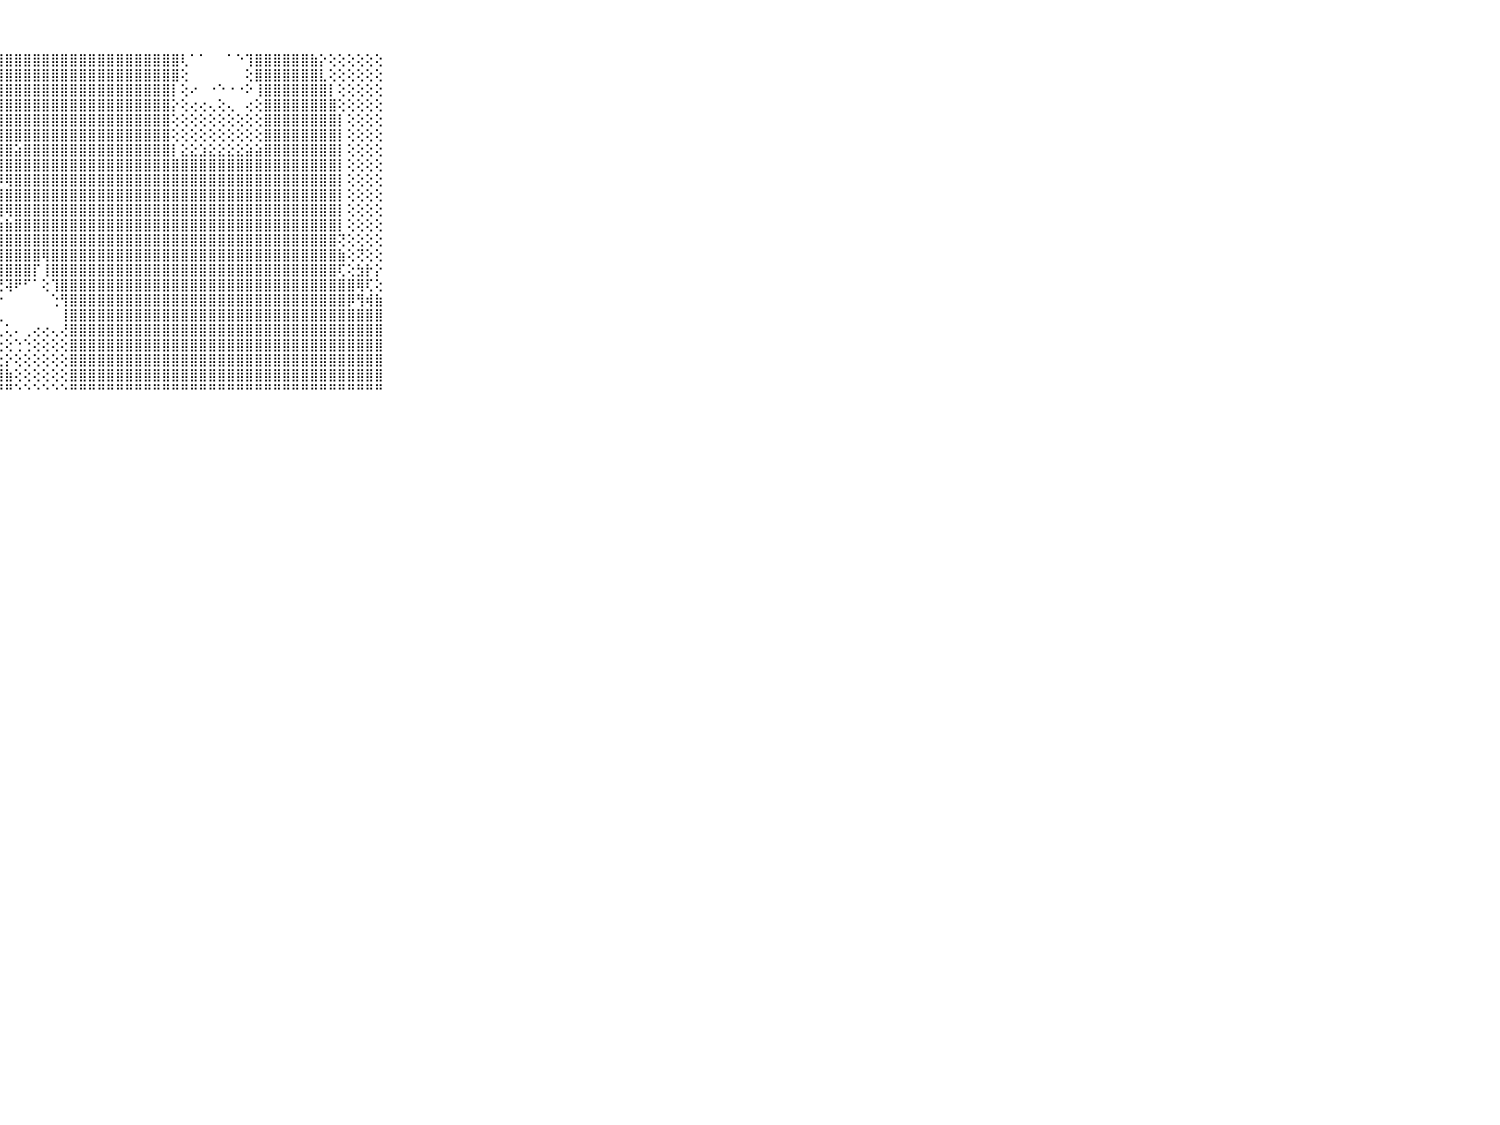

⠀⠀⠀⠀⠀⠀⠀⠀⠀⠀⠀⣿⣿⡿⢇⢁⠅⠕⠽⠕⢐⢔⢕⢱⣵⣷⡧⣾⣿⣿⣿⣿⣿⣿⣿⣿⣿⣿⣿⣿⣿⣿⣿⣿⣿⣿⣿⢇⠁⠁⠀⠀⠁⠑⢹⣿⣿⣿⣿⣿⣿⣷⡕⢕⢕⢕⢕⢕⢕⠀⠀⠀⠀⠀⠀⠀⠀⠀⠀⠀⠀
⠀⠀⠀⠀⠀⠀⠀⠀⠀⠀⠀⣿⣏⢕⢐⢅⢱⢇⢕⢎⢇⢕⢕⢸⣹⢿⣿⣿⣿⣿⣿⣿⣿⣿⣿⣿⣿⣿⣿⣿⣿⣿⣿⣿⣿⣿⣿⢕⠀⠀⠀⠀⠀⠀⢕⣿⣿⣿⣿⣿⣿⣿⣇⢕⢕⢕⢕⢕⢕⠀⠀⠀⠀⠀⠀⠀⠀⠀⠀⠀⠀
⠀⠀⠀⠀⠀⠀⠀⠀⠀⠀⠀⣟⢕⡕⢕⢕⢇⣱⣵⣷⣷⣿⣿⣿⣿⣿⣿⣿⣿⣿⣿⣿⣿⣿⣿⣿⣿⣿⣿⣿⣿⣿⣿⣿⣿⣿⡇⢕⠔⠀⠐⠑⠐⠐⠕⢸⣿⣿⣿⣿⣿⣿⣿⡇⢕⢕⢕⢕⢕⠀⠀⠀⠀⠀⠀⠀⠀⠀⠀⠀⠀
⠀⠀⠀⠀⠀⠀⠀⠀⠀⠀⠀⣿⢅⢜⢕⢹⣿⣿⣿⣿⣿⣿⣿⣿⣿⣿⣿⣿⣿⣿⣿⣿⣿⣿⣿⣿⣿⣿⣿⣿⣿⣿⣿⣿⣿⣿⡕⢕⢔⢔⢄⢕⢄⠀⢔⢕⣿⣿⣿⣿⣿⣿⣿⣿⢕⢕⢕⢕⢕⠀⠀⠀⠀⠀⠀⠀⠀⠀⠀⠀⠀
⠀⠀⠀⠀⠀⠀⠀⠀⠀⠀⠀⣿⡇⢕⢕⢱⣿⣿⣿⣿⣿⣿⣿⣿⣿⣿⣿⣿⣿⣿⣿⣿⣿⣿⣿⣿⣿⣿⣿⣿⣿⣿⣿⣿⣿⣿⢕⢕⢕⢕⢕⢕⢕⢕⢕⢕⣿⣿⣿⣿⣿⣿⣿⣿⡇⢕⢕⢕⢕⠀⠀⠀⠀⠀⠀⠀⠀⠀⠀⠀⠀
⠀⠀⠀⠀⠀⠀⠀⠀⠀⠀⠀⣿⣷⢕⢕⢸⣿⣿⣿⣿⣿⣿⣿⣿⣿⣿⣿⣿⣿⣿⣿⣿⣿⣿⣿⣿⣿⣿⣿⣿⣿⣿⣿⣿⣿⣿⢕⢕⢕⢕⢕⢕⢕⢕⢕⢕⣿⣿⣿⣿⣿⣿⣿⣿⡇⢕⢕⢕⢕⠀⠀⠀⠀⠀⠀⠀⠀⠀⠀⠀⠀
⠀⠀⠀⠀⠀⠀⠀⠀⠀⠀⠀⣿⣿⡕⢕⢜⣿⣿⣿⣿⣿⢿⣿⣿⣿⣿⣿⣿⣿⣵⣿⣿⣿⣿⣿⣿⣿⣿⣿⣿⣿⣿⣿⣿⣿⣿⡇⣕⣕⣱⣕⣕⣕⣕⣵⣵⣿⣿⣿⣿⣿⣿⣿⣿⡇⢕⢕⢕⢕⠀⠀⠀⠀⠀⠀⠀⠀⠀⠀⠀⠀
⠀⠀⠀⠀⠀⠀⠀⠀⠀⠀⠀⣿⣿⣷⢕⢕⣿⣿⣿⣿⣿⣷⣿⣿⣿⣿⣿⣿⣿⣿⣿⣿⣿⣿⣿⣿⣿⣿⣿⣿⣿⣿⣿⣿⣿⣿⣿⣿⣿⣿⣿⣿⣿⣿⣿⣿⣿⣿⣿⣿⣿⣿⣿⣿⡇⢕⢕⢕⢕⠀⠀⠀⠀⠀⠀⠀⠀⠀⠀⠀⠀
⠀⠀⠀⠀⠀⠀⠀⠀⠀⠀⠀⣿⣿⣿⡷⣵⣼⣿⣿⣿⣿⣿⣿⣿⣿⣿⣿⡿⢿⣿⣿⣿⣿⣿⣿⣿⣿⣿⣿⣿⣿⣿⣿⣿⣿⣿⣿⣿⣿⣿⣿⣿⣿⣿⣿⣿⣿⣿⣿⣿⣿⣿⣿⣿⡇⢕⢕⢕⢕⠀⠀⠀⠀⠀⠀⠀⠀⠀⠀⠀⠀
⠀⠀⠀⠀⠀⠀⠀⠀⠀⠀⠀⣿⣿⣿⣿⣿⣿⣿⣿⣿⣿⣿⣿⣿⣿⣷⣿⣿⣿⣿⣿⣿⣿⣿⣿⣿⣿⣿⣿⣿⣿⣿⣿⣿⣿⣿⣿⣿⣿⣿⣿⣿⣿⣿⣿⣿⣿⣿⣿⣿⣿⣿⣿⣿⡇⢕⢕⢕⢕⠀⠀⠀⠀⠀⠀⠀⠀⠀⠀⠀⠀
⠀⠀⠀⠀⠀⠀⠀⠀⠀⠀⠀⣿⣿⣿⣿⣿⣿⣿⣿⣿⣿⣿⣿⣿⣿⣿⣿⢿⢿⣿⣿⣿⣿⣿⣿⣿⣿⣿⣿⣿⣿⣿⣿⣿⣿⣿⣿⣿⣿⣿⣿⣿⣿⣿⣿⣿⣿⣿⣿⣿⣿⣿⣿⣿⡇⢕⢕⢕⢕⠀⠀⠀⠀⠀⠀⠀⠀⠀⠀⠀⠀
⠀⠀⠀⠀⠀⠀⠀⠀⠀⠀⠀⣿⣿⣿⣿⣿⣿⣟⣿⣿⣿⣿⣿⣿⣿⣷⣤⣴⣷⣿⣿⣿⣿⣿⣿⣿⣿⣿⣿⣿⣿⣿⣿⣿⣿⣿⣿⣿⣿⣿⣿⣿⣿⣿⣿⣿⣿⣿⣿⣿⣿⣿⣿⣿⡇⢕⢕⢕⢕⠀⠀⠀⠀⠀⠀⠀⠀⠀⠀⠀⠀
⠀⠀⠀⠀⠀⠀⠀⠀⠀⠀⠀⣿⣿⣿⣿⣿⣿⣷⢻⣿⣿⣿⣿⣿⣿⣿⣿⣿⣿⣿⣿⣿⣿⣿⣿⣿⣿⣿⣿⣿⣿⣿⣿⣿⣿⣿⣿⣿⣿⣿⣿⣿⣿⣿⣿⣿⣿⣿⣿⣿⣿⣿⣿⣿⢝⢕⢕⢕⢕⠀⠀⠀⠀⠀⠀⠀⠀⠀⠀⠀⠀
⠀⠀⠀⠀⠀⠀⠀⠀⠀⠀⠀⣿⣿⣿⣿⣿⣿⣿⢜⢿⣿⣿⣿⣿⣿⣿⣿⣿⣿⣿⣿⣿⢿⣿⣿⣿⣿⣿⣿⣿⣿⣿⣿⣿⣿⣿⣿⣿⣿⣿⣿⣿⣿⣿⣿⣿⣿⣿⣿⣿⣿⣿⣿⣿⣷⢕⢝⢕⢕⠀⠀⠀⠀⠀⠀⠀⠀⠀⠀⠀⠀
⠀⠀⠀⠀⠀⠀⠀⠀⠀⠀⠀⣿⣿⣿⣿⣿⣿⣿⣇⢜⢻⣿⣿⣿⣿⣿⡿⢿⣿⣿⣿⡏⢸⣿⣿⣿⣿⣿⣿⣿⣿⣿⣿⣿⣿⣿⣿⣿⣿⣿⣿⣿⣿⣿⣿⣿⣿⣿⣿⣿⣿⣿⣿⣿⢏⢕⣳⡗⡕⠀⠀⠀⠀⠀⠀⠀⠀⠀⠀⠀⠀
⠀⠀⠀⠀⠀⠀⠀⠀⠀⠀⠀⣿⣿⣿⣿⣿⣿⣿⣿⣧⢕⢕⢝⢻⢿⣿⡞⢝⢽⠟⠋⠁⢕⢹⣿⣿⣿⣿⣿⣿⣿⣿⣿⣿⣿⣿⣿⣿⣿⣿⣿⣿⣿⣿⣿⣿⣿⣿⣿⣿⣿⣿⣿⣿⣿⣿⢿⢏⢕⠀⠀⠀⠀⠀⠀⠀⠀⠀⠀⠀⠀
⠀⠀⠀⠀⠀⠀⠀⠀⠀⠀⠀⣿⣿⣿⣿⣿⣿⣿⣿⣿⣇⢕⢑⠕⠕⠑⠑⠐⠀⠀⠀⠀⠀⢑⢻⣿⣿⣿⣿⣿⣿⣿⣿⣿⣿⣿⣿⣿⣿⣿⣿⣿⣿⣿⣿⣿⣿⣿⣿⣿⣿⣿⣿⣿⣿⡿⢻⢾⣷⠀⠀⠀⠀⠀⠀⠀⠀⠀⠀⠀⠀
⠀⠀⠀⠀⠀⠀⠀⠀⠀⠀⠀⣿⣿⣿⣿⣿⣿⣿⣿⣿⣿⡇⠑⢅⢔⢔⢔⢀⠀⠀⠀⠀⠀⠀⢸⣿⣿⣿⣿⣿⣿⣿⣿⣿⣿⣿⣿⣿⣿⣿⣿⣿⣿⣿⣿⣿⣿⣿⣿⣿⣿⣿⣿⣿⣿⣿⣿⣿⣿⠀⠀⠀⠀⠀⠀⠀⠀⠀⠀⠀⠀
⠀⠀⠀⠀⠀⠀⠀⠀⠀⠀⠀⣿⣿⣿⣿⣿⣿⣿⣿⣿⣿⣇⠁⢕⢕⢅⢅⢅⢅⠄⢀⢔⢔⢄⢜⣿⣿⣿⣿⣿⣿⣿⣿⣿⣿⣿⣿⣿⣿⣿⣿⣿⣿⣿⣿⣿⣿⣿⣿⣿⣿⣿⣿⣿⣿⣿⣿⣿⣿⠀⠀⠀⠀⠀⠀⠀⠀⠀⠀⠀⠀
⠀⠀⠀⠀⠀⠀⠀⠀⠀⠀⠀⣿⣿⣿⣿⣿⣿⣿⣿⣿⣿⣿⣷⣕⡕⢕⢕⢕⢕⢑⢑⢕⢕⢕⢕⣿⣿⣿⣿⣿⣿⣿⣿⣿⣿⣿⣿⣿⣿⣿⣿⣿⣿⣿⣿⣿⣿⣿⣿⣿⣿⣿⣿⣿⣿⣿⣿⣿⣿⠀⠀⠀⠀⠀⠀⠀⠀⠀⠀⠀⠀
⠀⠀⠀⠀⠀⠀⠀⠀⠀⠀⠀⣿⣿⣿⣿⣿⣿⣿⣿⣿⣿⣿⣿⣿⣿⣷⣦⣕⡕⢕⢕⢕⢕⢕⢕⣿⣿⣿⣿⣿⣿⣿⣿⣿⣿⣿⣿⣿⣿⣿⣿⣿⣿⣿⣿⣿⣿⣿⣿⣿⣿⣿⣿⣿⣿⣿⣿⣿⣿⠀⠀⠀⠀⠀⠀⠀⠀⠀⠀⠀⠀
⠀⠀⠀⠀⠀⠀⠀⠀⠀⠀⠀⣿⣿⣿⣿⣿⣿⣿⣿⣿⣿⣿⣿⣿⣿⣿⣿⣿⣷⢕⢕⢕⢕⢕⢕⣿⣿⣿⣿⣿⣿⣿⣿⣿⣿⣿⣿⣿⣿⣿⣿⣿⣿⣿⣿⣿⣿⣿⣿⣿⣿⣿⣿⣿⣿⣿⣿⣿⣿⠀⠀⠀⠀⠀⠀⠀⠀⠀⠀⠀⠀
⠀⠀⠀⠀⠀⠀⠀⠀⠀⠀⠀⠛⠛⠛⠛⠛⠛⠛⠛⠛⠛⠛⠛⠛⠛⠛⠛⠛⠛⠑⠑⠑⠑⠑⠑⠛⠛⠛⠛⠛⠛⠛⠛⠛⠛⠛⠛⠛⠛⠛⠛⠛⠛⠛⠛⠛⠛⠛⠛⠛⠛⠛⠛⠛⠛⠛⠛⠛⠛⠀⠀⠀⠀⠀⠀⠀⠀⠀⠀⠀⠀